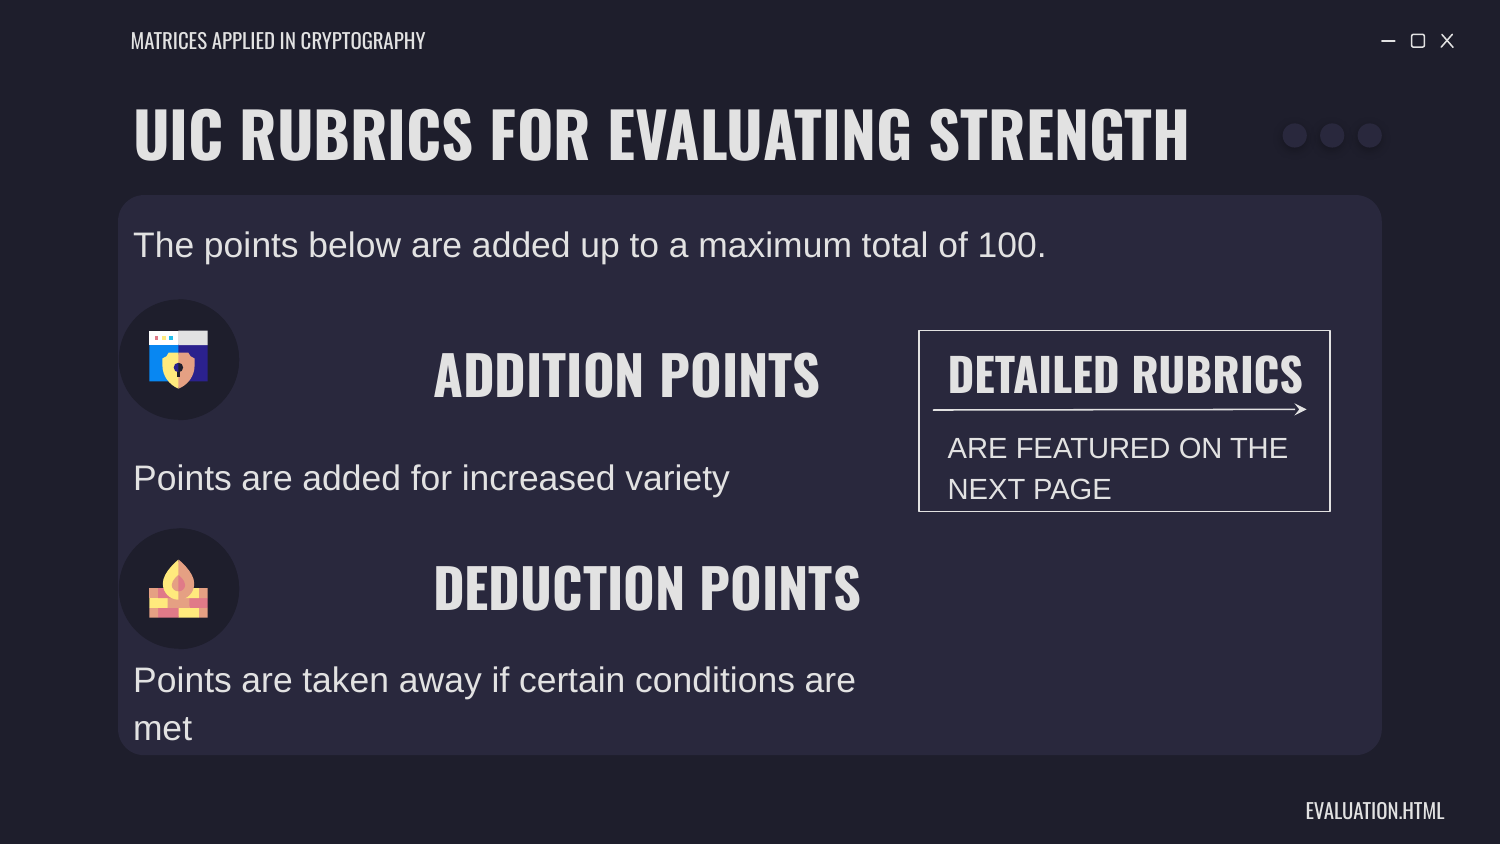

MATRICES APPLIED IN CRYPTOGRAPHY

# UIC RUBRICS FOR EVALUATING STRENGTH

The points below are added up to a maximum total of 100.

DETAILED RUBRICS
		ADDITION POINTS
Points are added for increased variety
ARE FEATURED ON THE
NEXT PAGE

		DEDUCTION POINTS

Points are taken away if certain conditions are met

EVALUATION.HTML